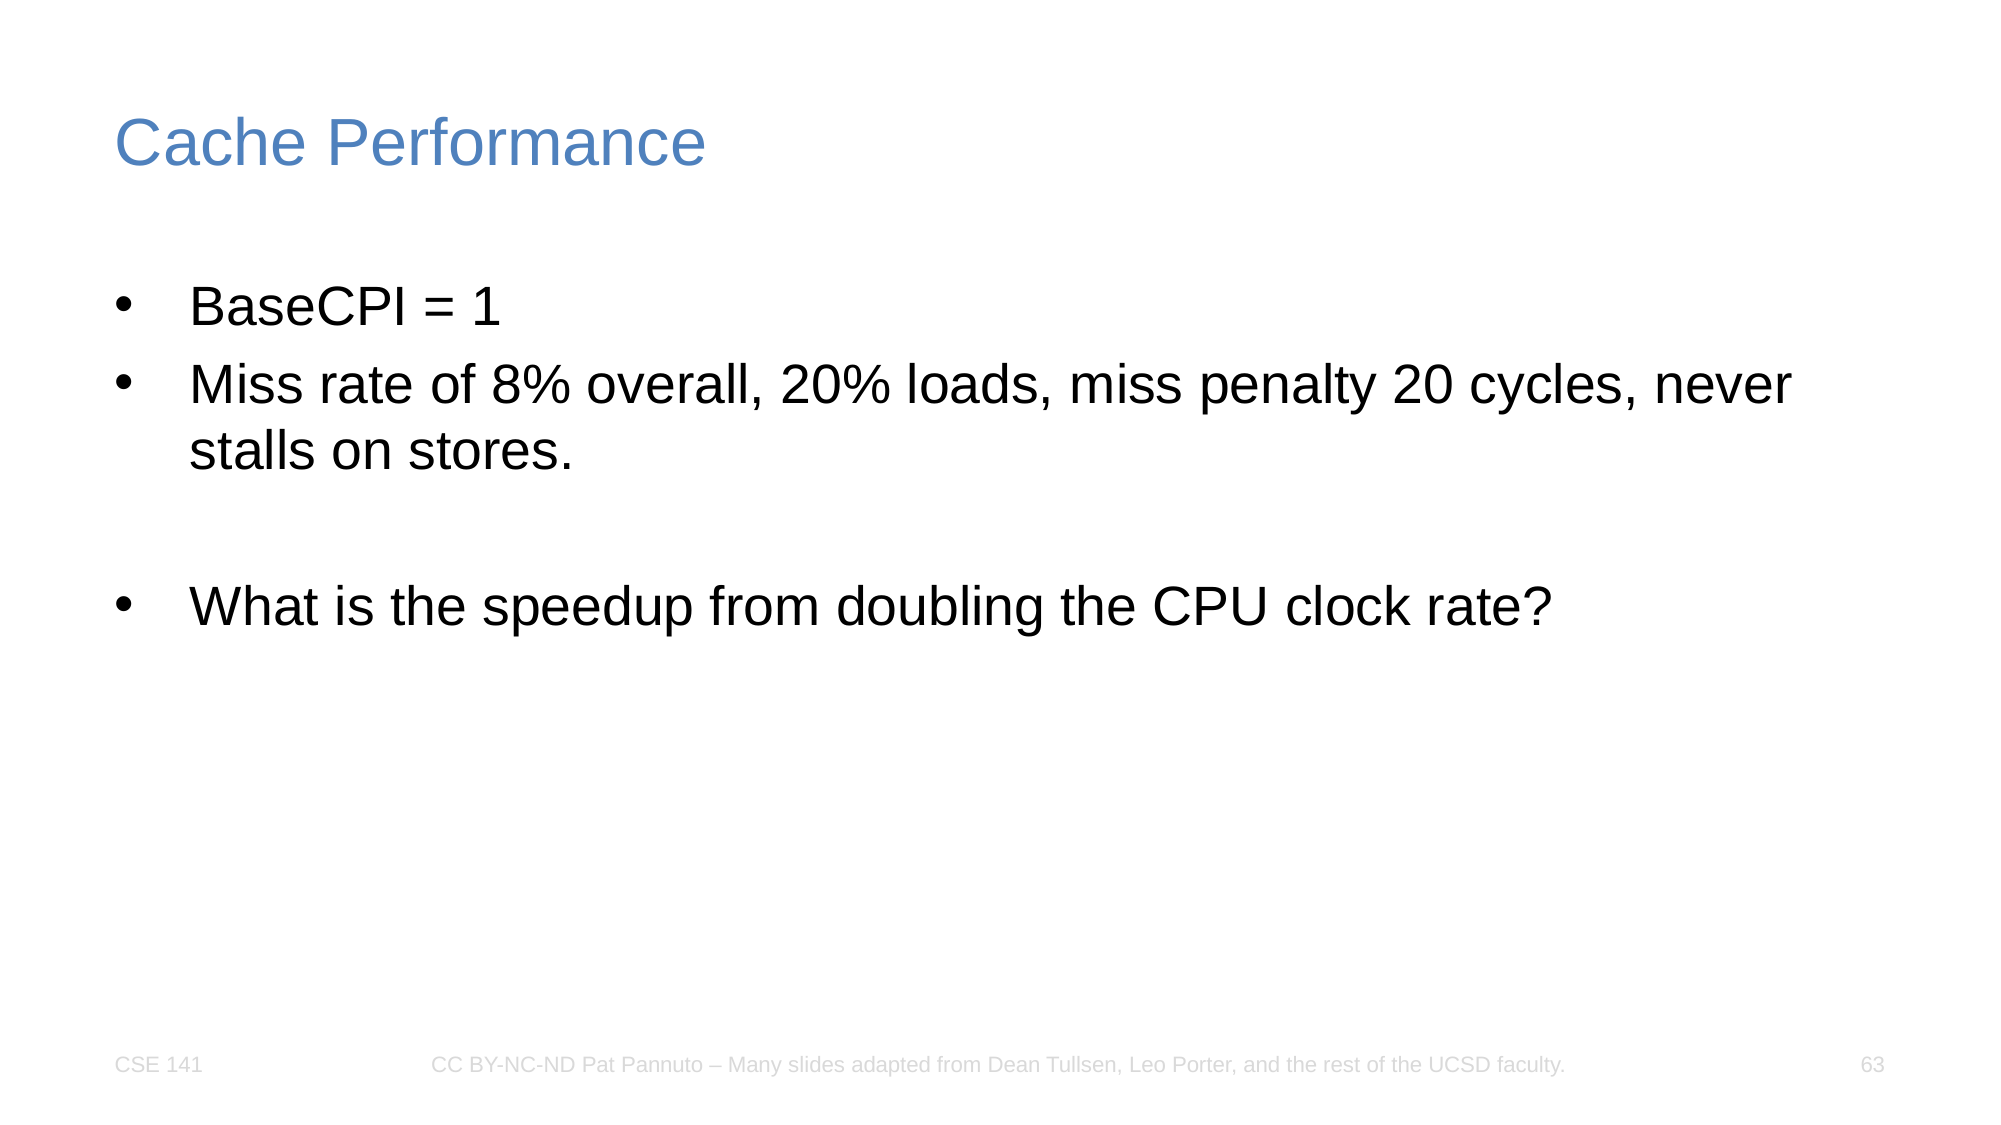

# Cache Performance
BaseCPI = 1
Miss rate of 8% overall, 20% loads, miss penalty 20 cycles, never stalls on stores.

What is the speedup from doubling the CPU clock rate?